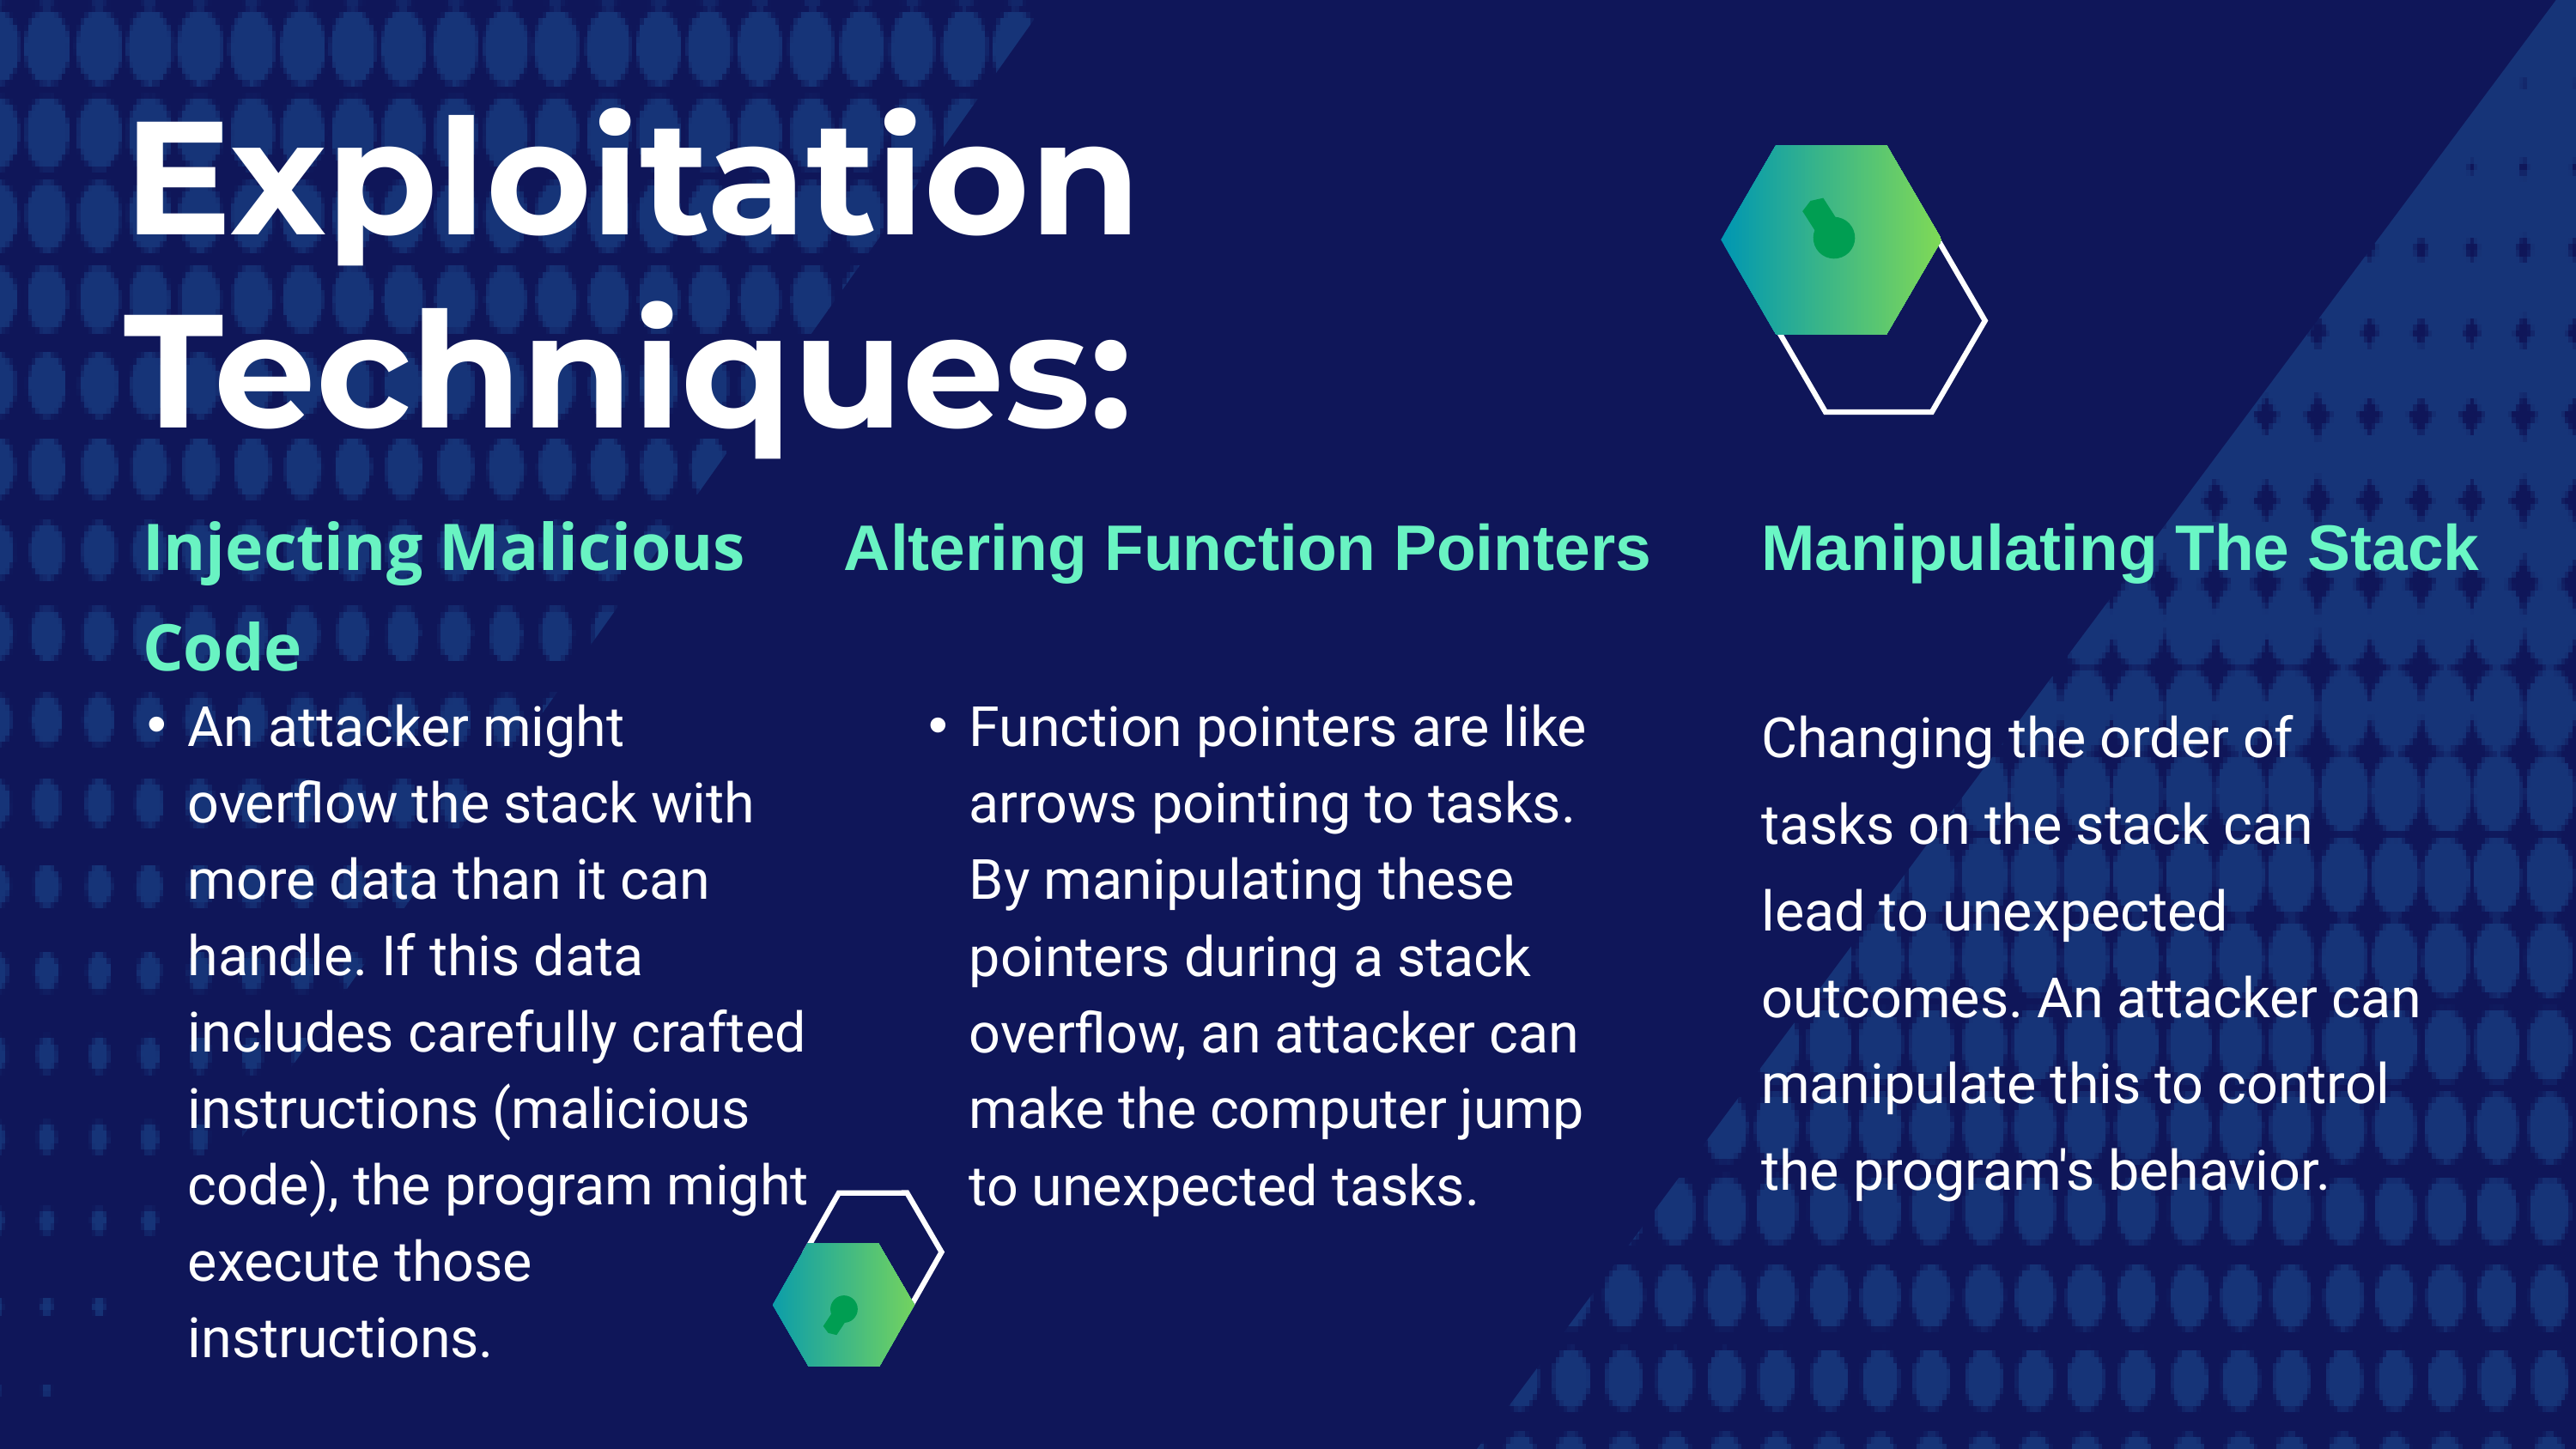

Exploitation Techniques:

Altering Function Pointers
Function pointers are like arrows pointing to tasks. By manipulating these pointers during a stack overflow, an attacker can make the computer jump to unexpected tasks.
Injecting Malicious Code
An attacker might overflow the stack with more data than it can handle. If this data includes carefully crafted instructions (malicious code), the program might execute those instructions.
Manipulating The Stack

Changing the order of tasks on the stack can lead to unexpected outcomes. An attacker can manipulate this to control the program's behavior.